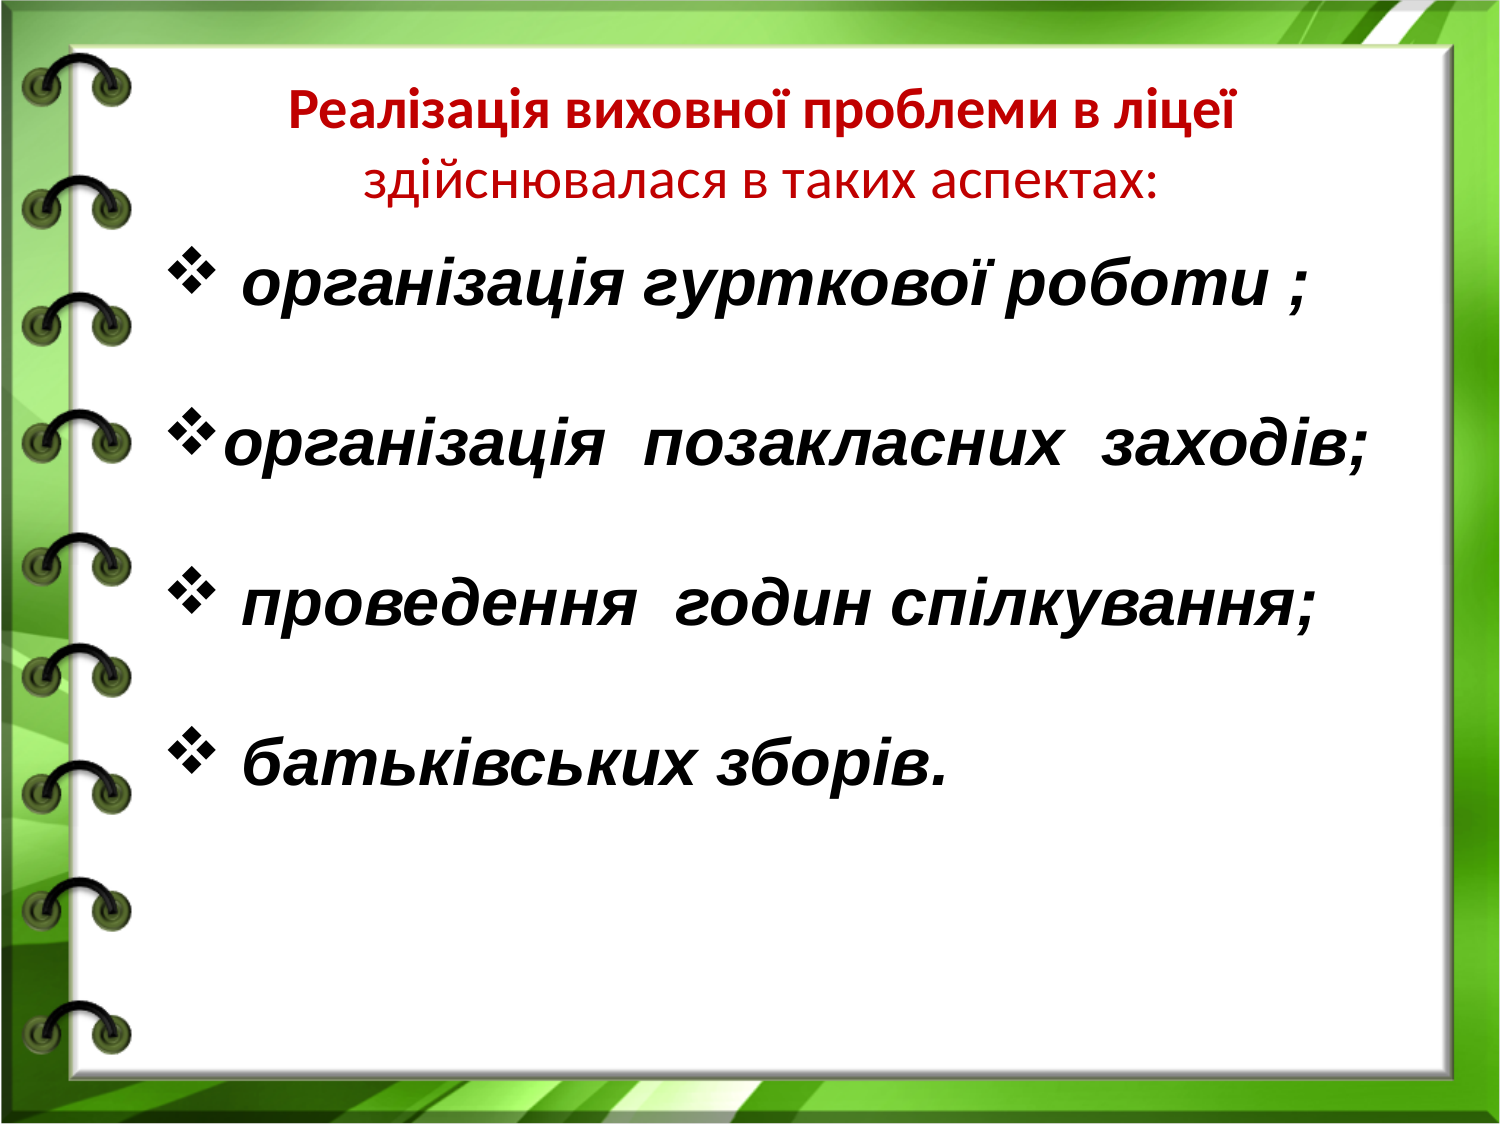

# Реалізація виховної проблеми в ліцеї здійснювалася в таких аспектах:
 організація гурткової роботи ;

організація  позакласних  заходів;

 проведення  годин спілкування;

 батьківських зборів.